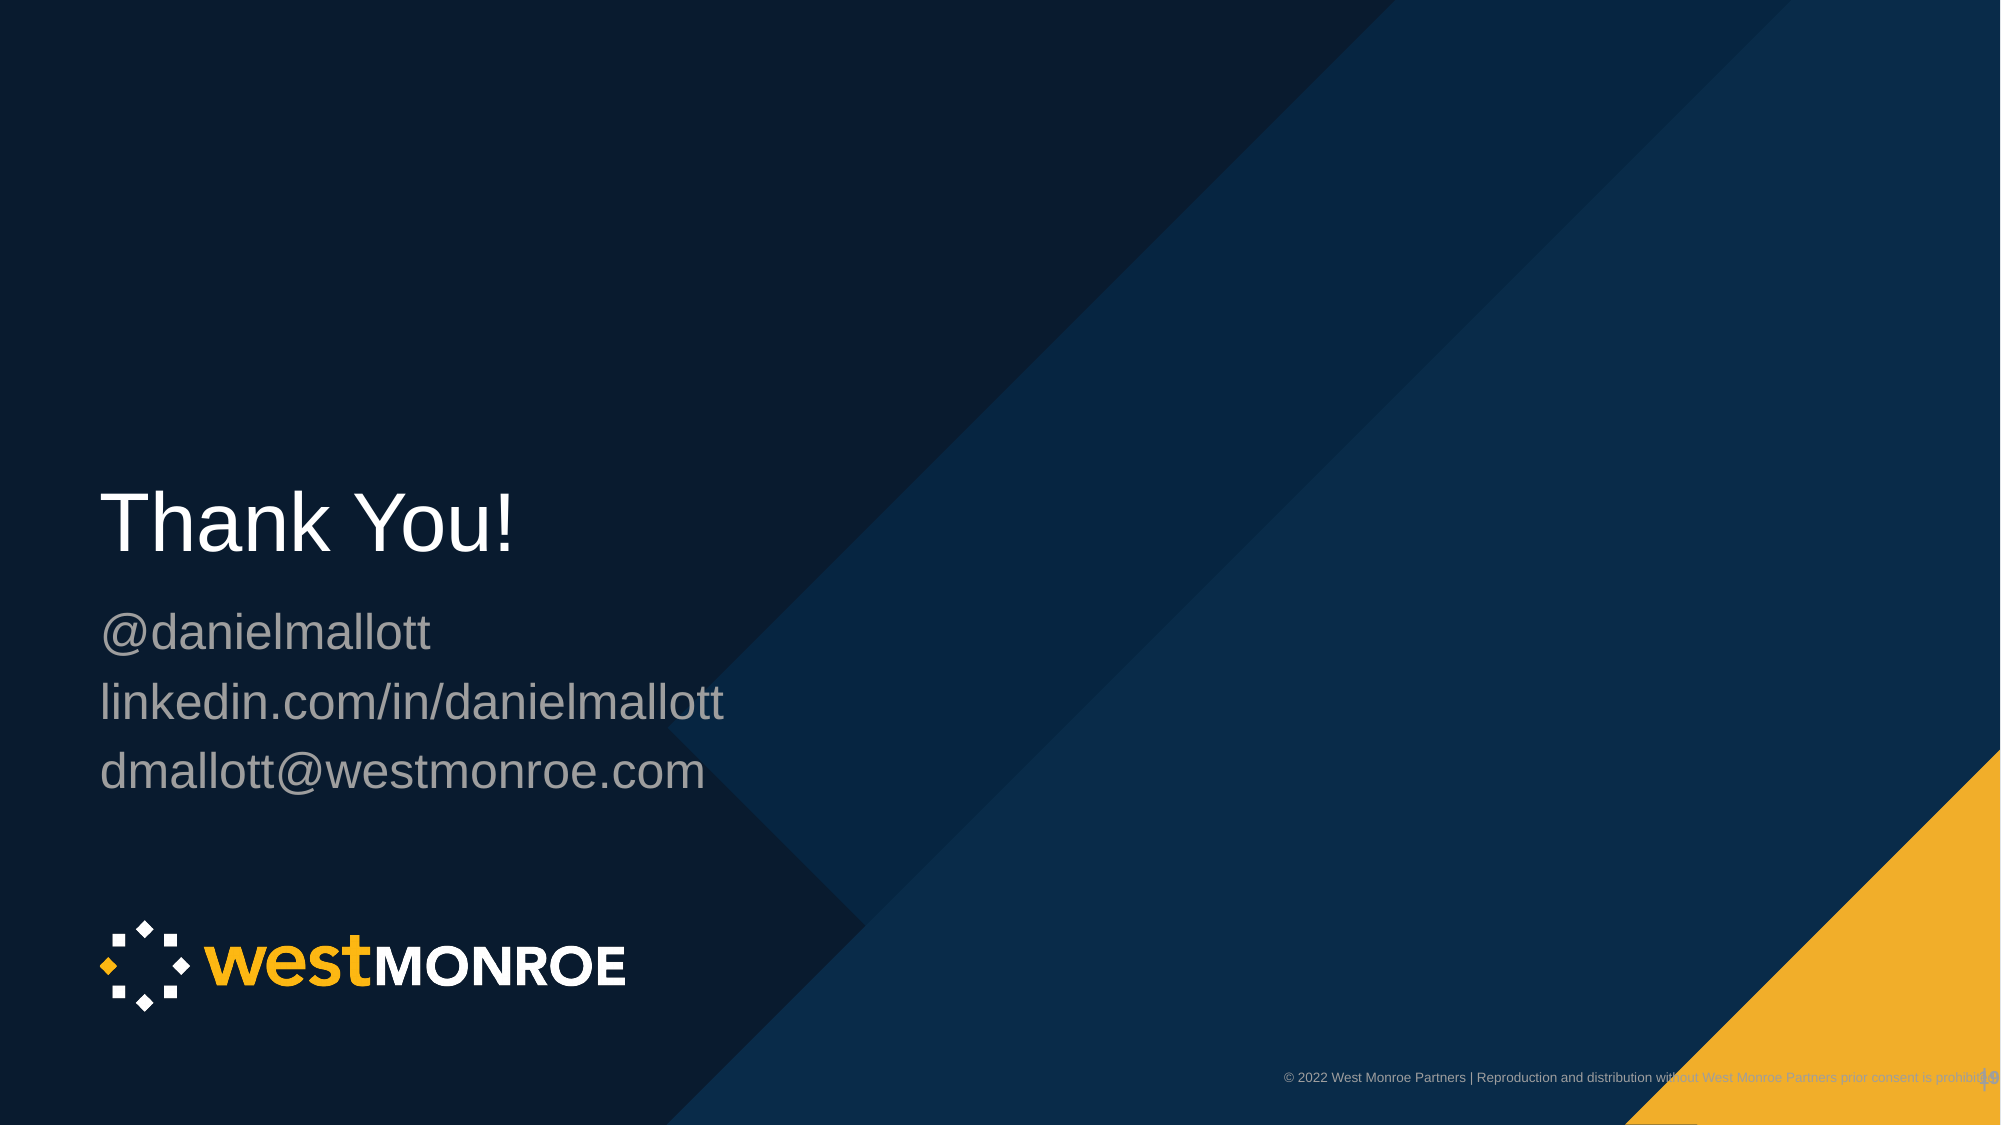

# Thank You!
@danielmallott
linkedin.com/in/danielmallott
dmallott@westmonroe.com
© 2022 West Monroe Partners | Reproduction and distribution without West Monroe Partners prior consent is prohibited.
19
|